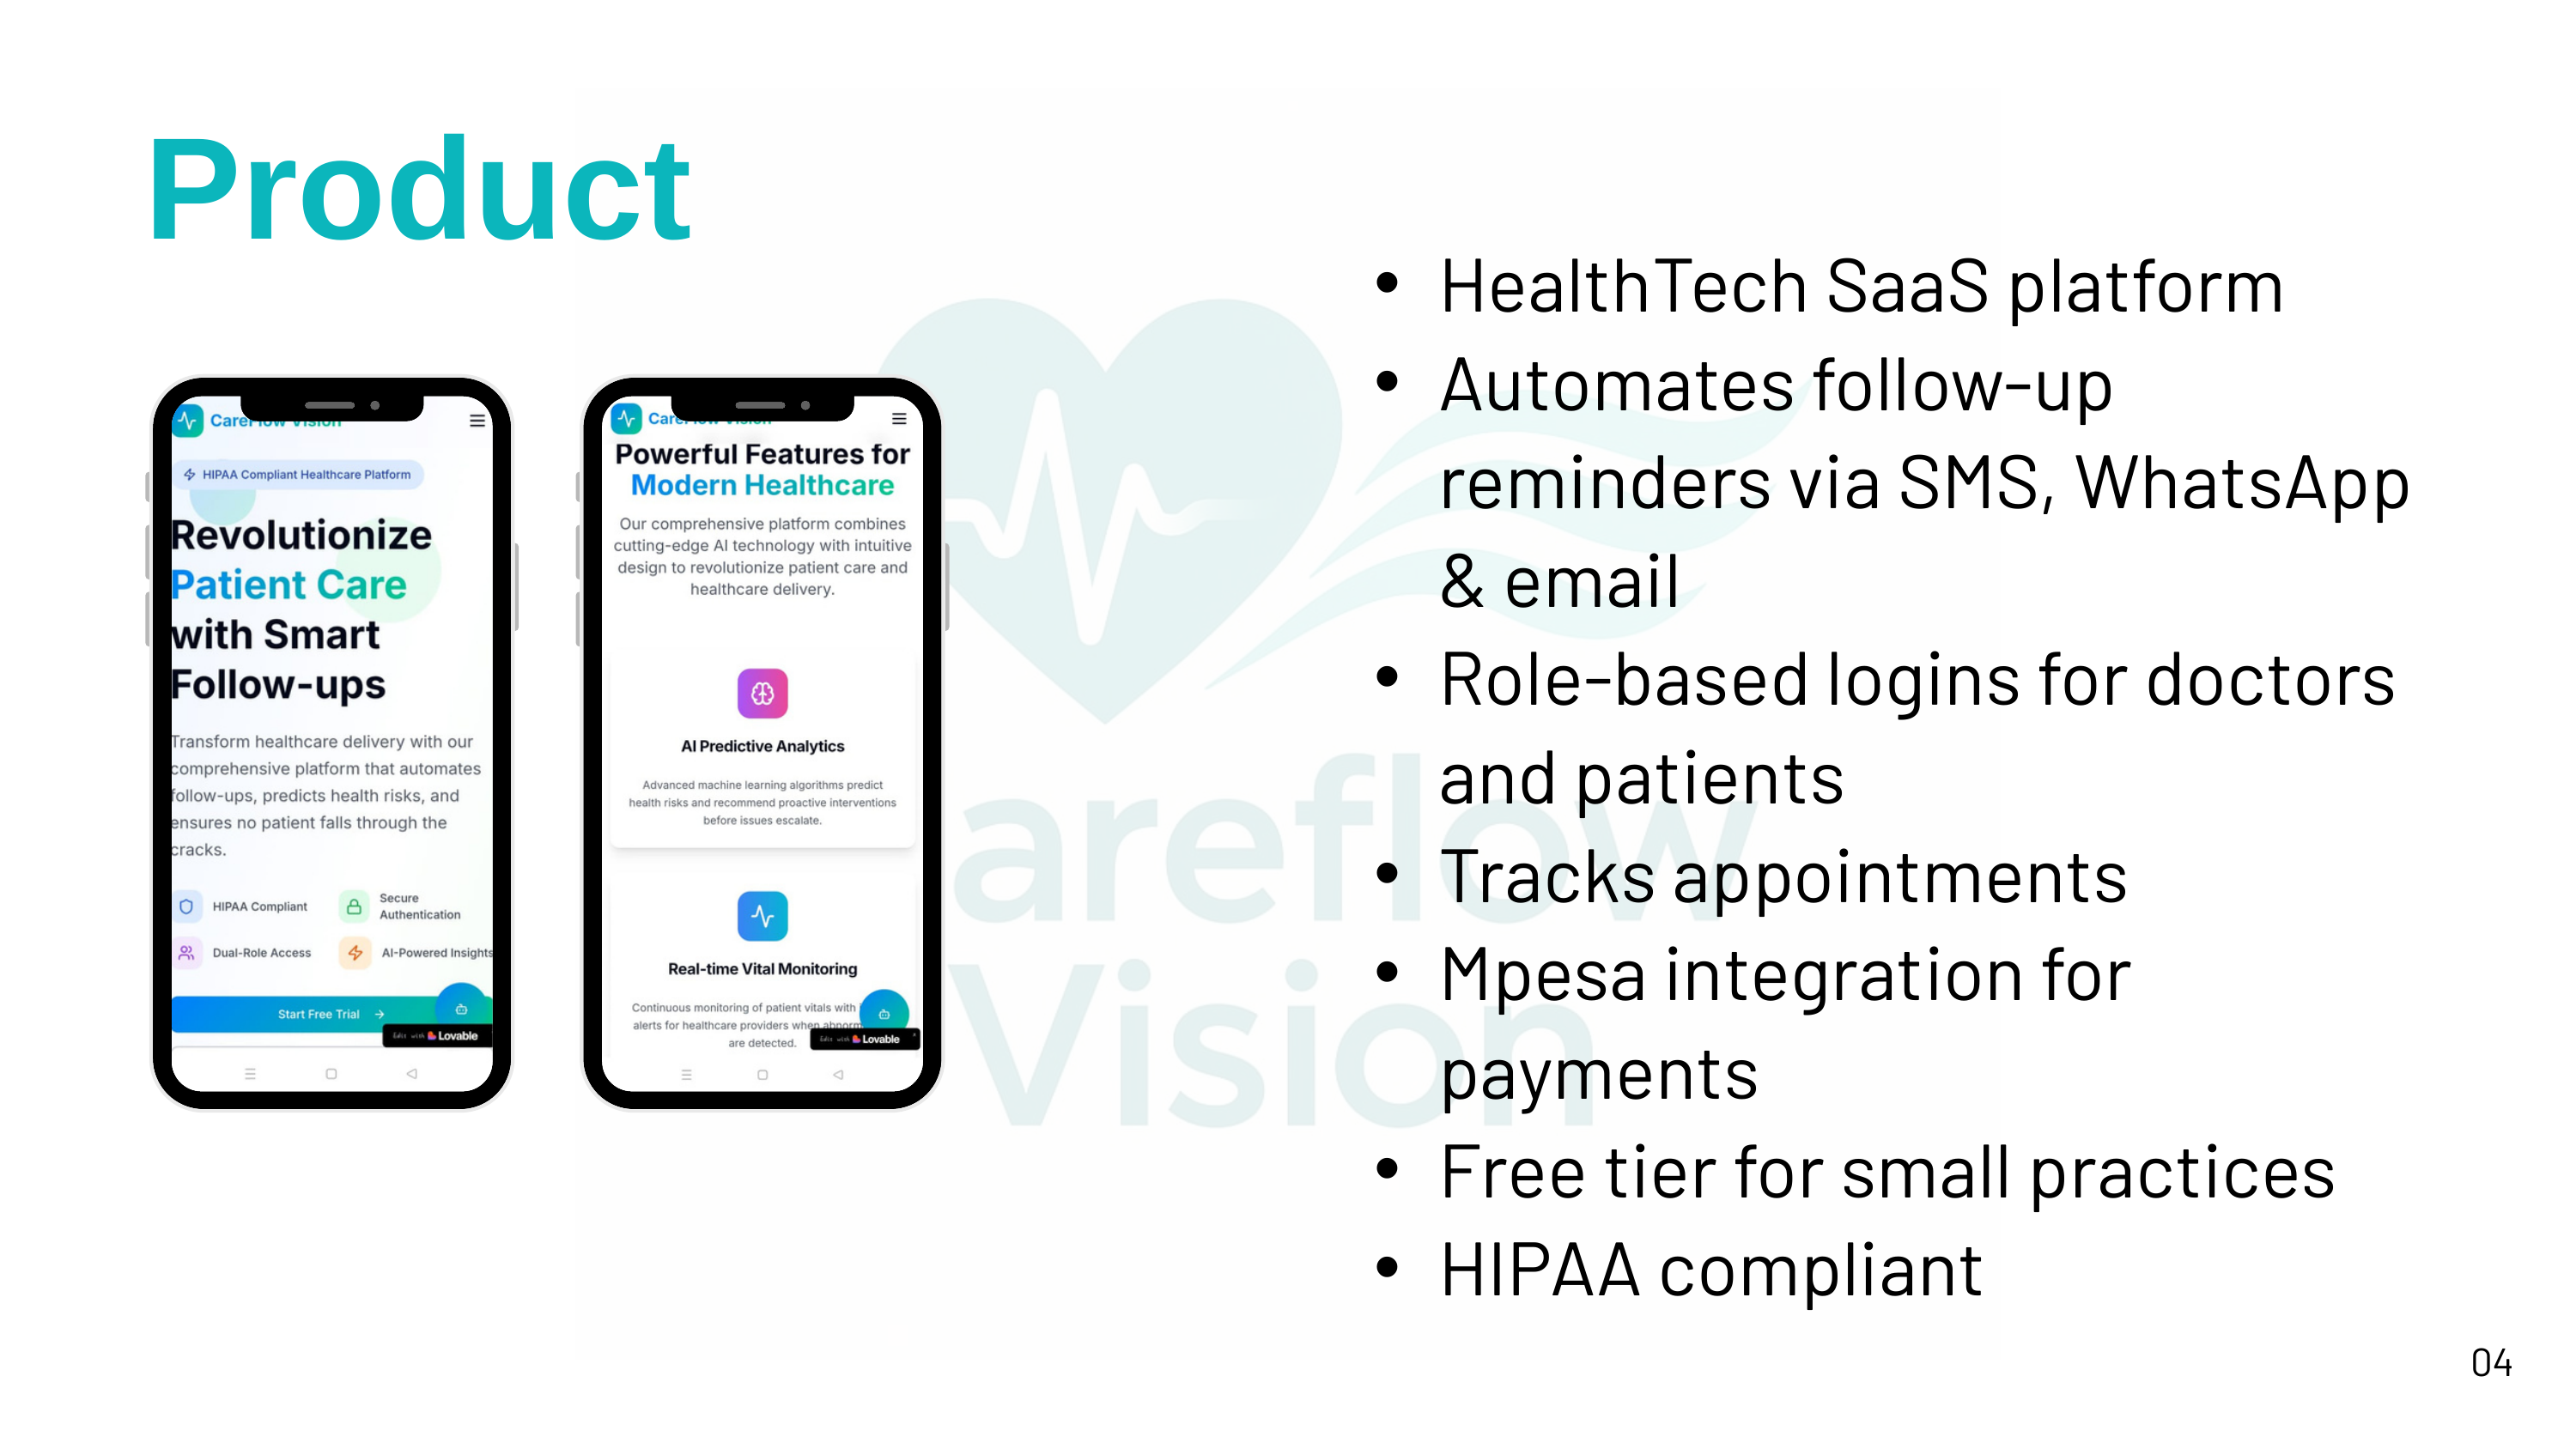

HealthTech SaaS platform
Automates follow-up reminders via SMS, WhatsApp & email
Role-based logins for doctors and patients
Tracks appointments
Mpesa integration for payments
Free tier for small practices
HIPAA compliant

Product

04